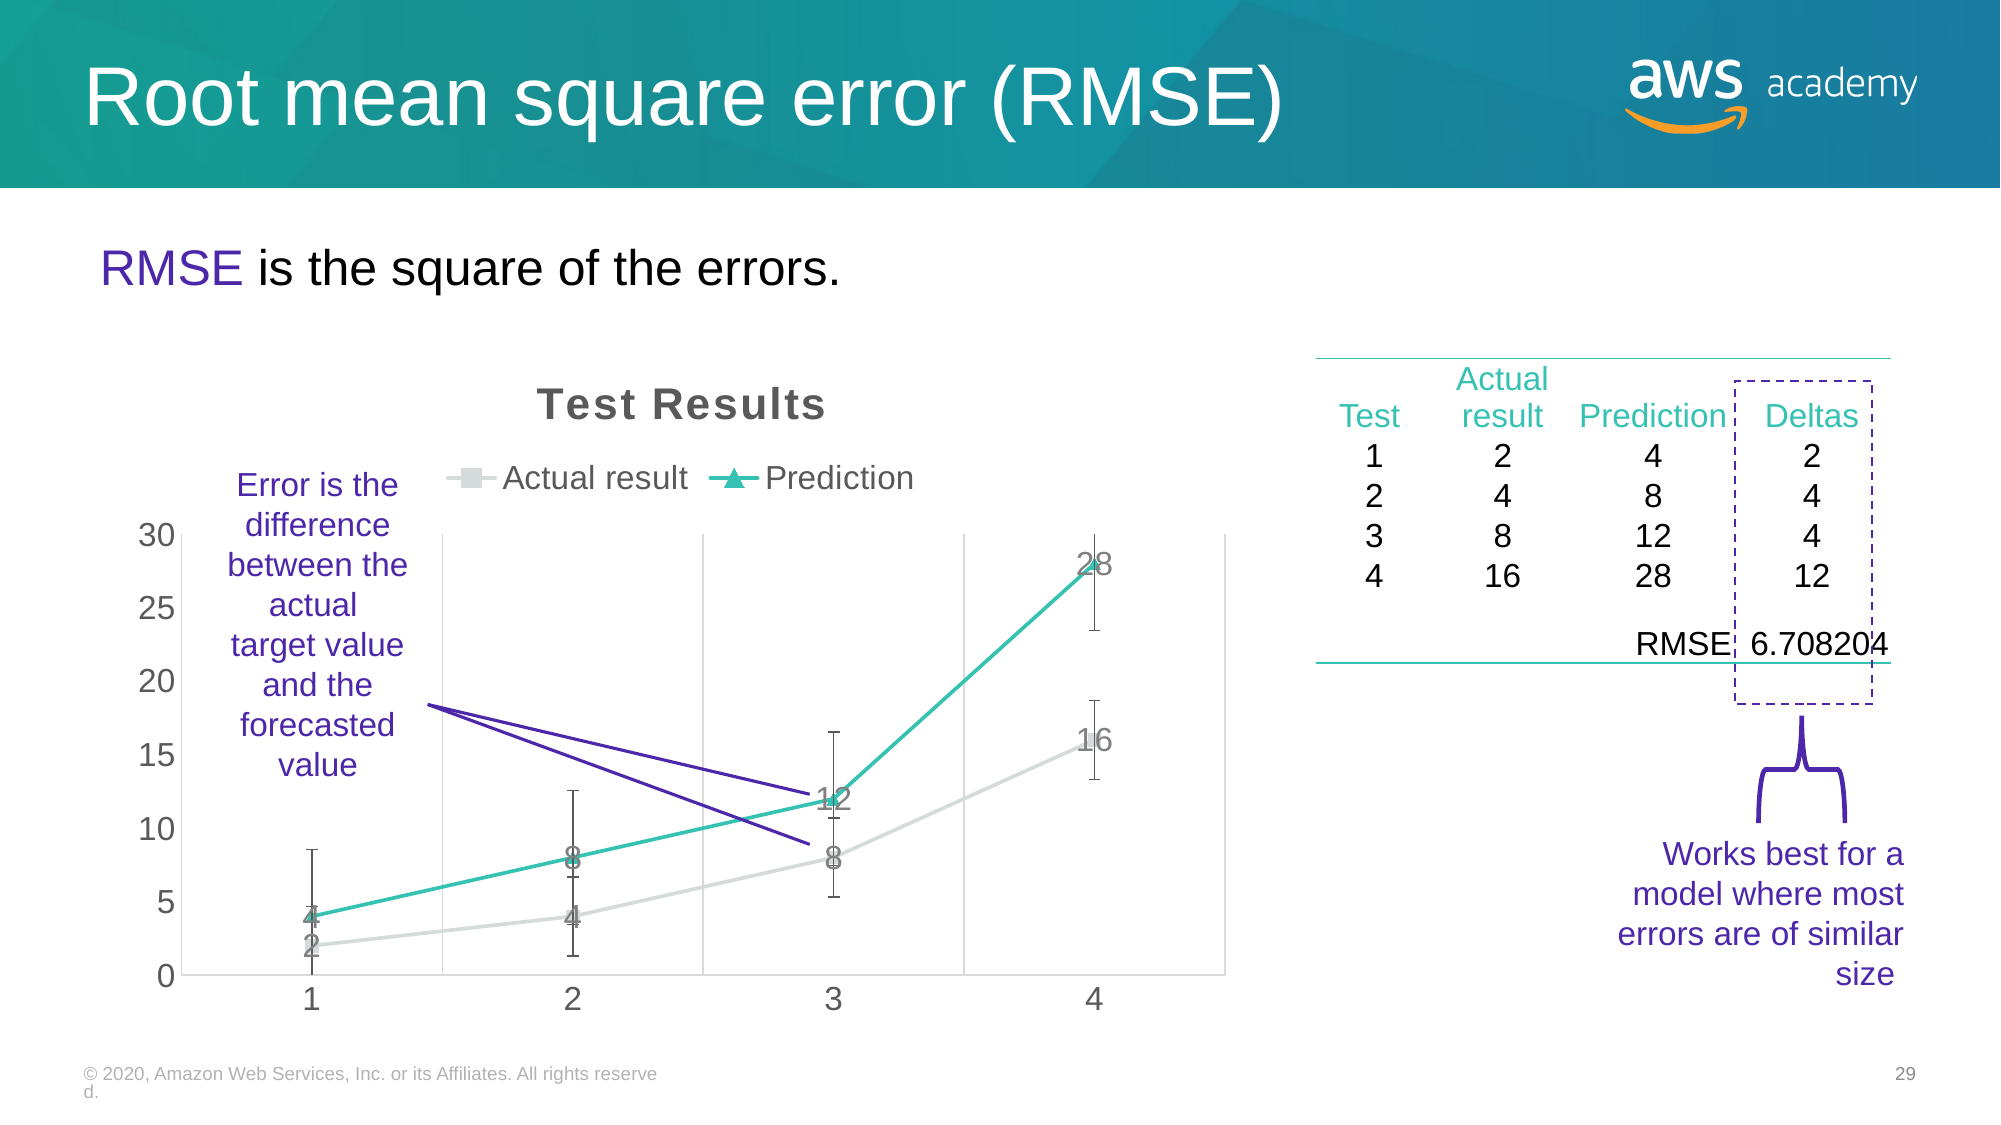

# Root mean square error (RMSE)
RMSE is the square of the errors.

### Chart: Test Results

| Category | Actual result | Prediction |
|---|---|---|
| Test | Actual result | Prediction | Deltas |
| --- | --- | --- | --- |
| 1 | 2 | 4 | 2 |
| 2 | 4 | 8 | 4 |
| 3 | 8 | 12 | 4 |
| 4 | 16 | 28 | 12 |
|  |  | RMSE | 6.708204 |

Error is the difference between the actual
target value and the forecasted value

Works best for a model where most errors are of similar size
© 2020, Amazon Web Services, Inc. or its Affiliates. All rights reserved.
29